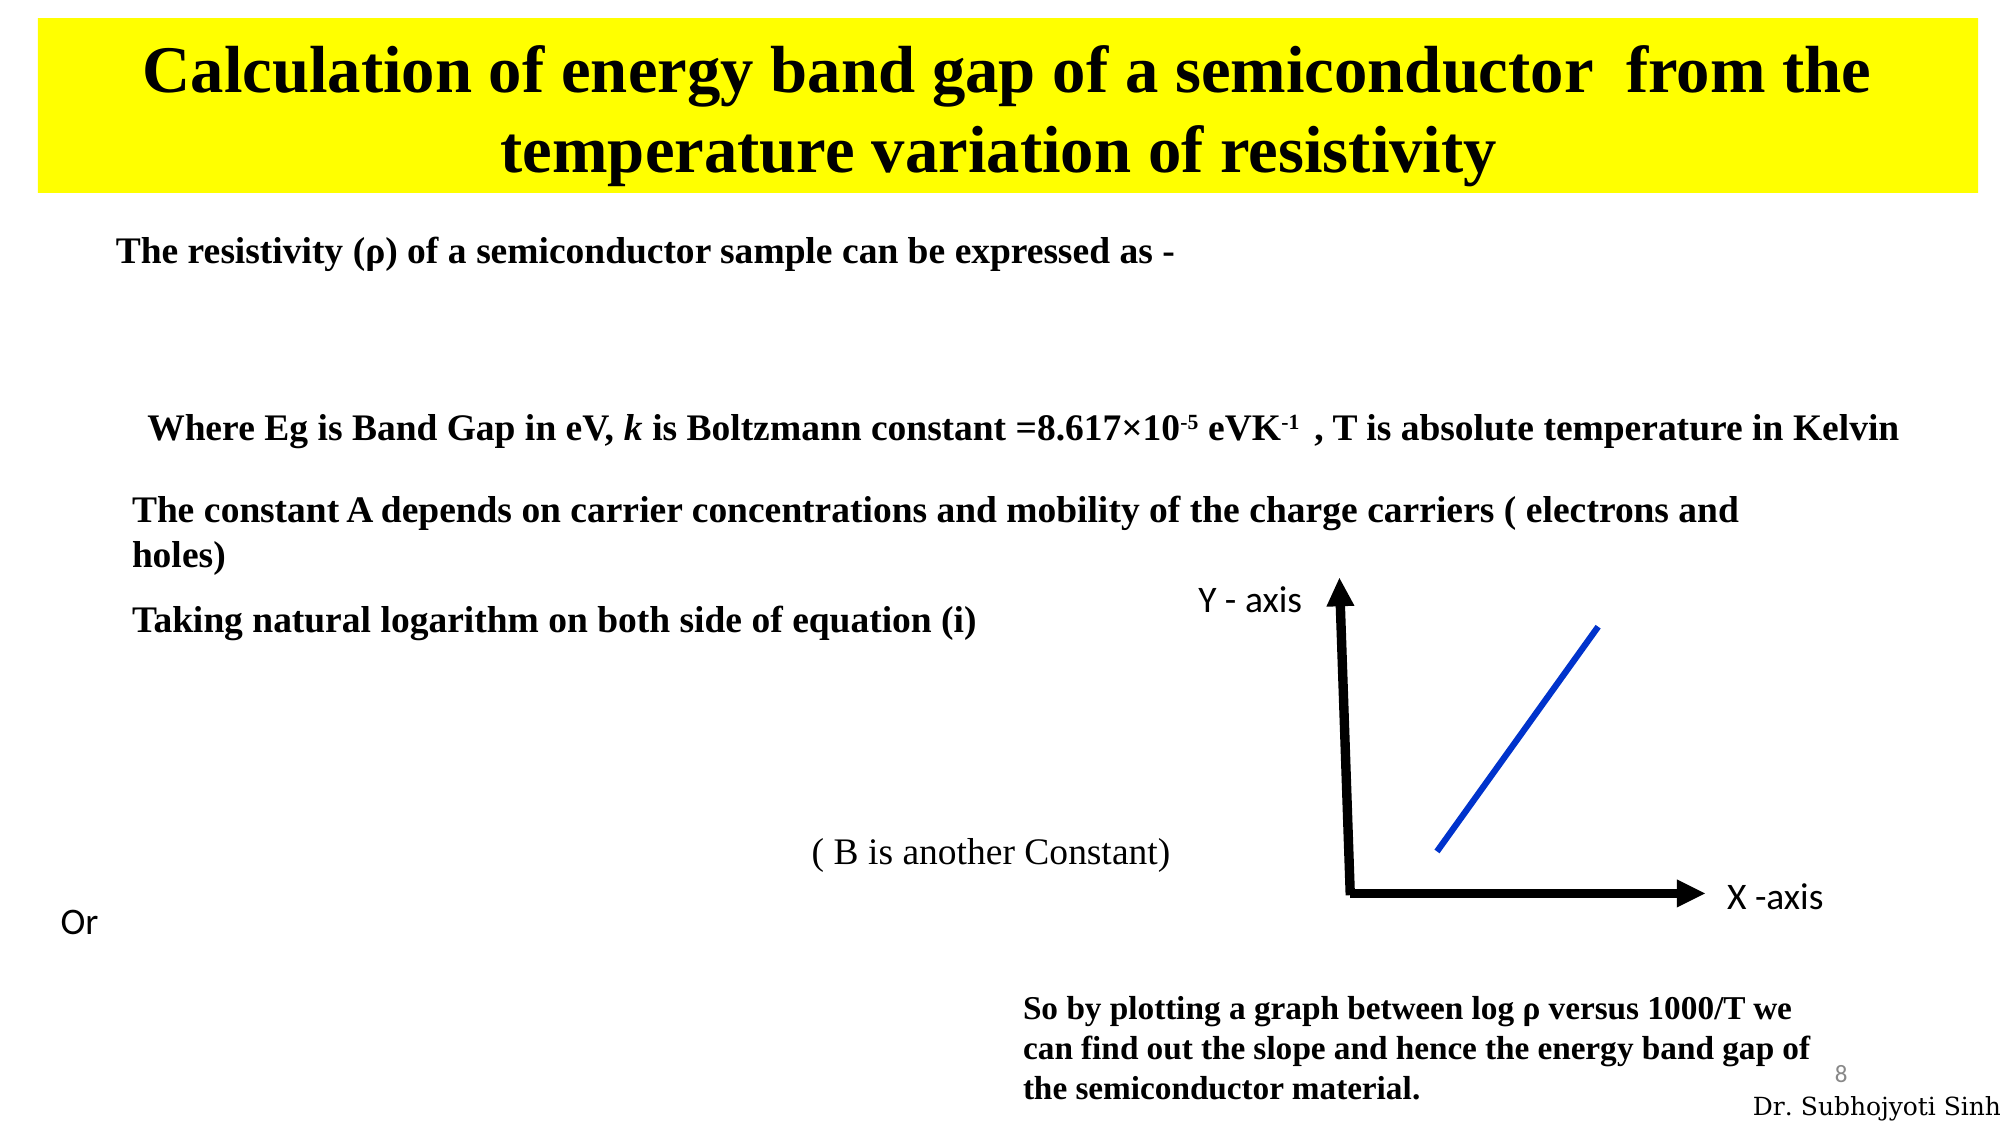

Calculation of energy band gap of a semiconductor  from the temperature variation of resistivity
The resistivity (ρ) of a semiconductor sample can be expressed as -

Where Eg is Band Gap in eV, k is Boltzmann constant =8.617×10-5 eVK-1  , T is absolute temperature in Kelvin
The constant A depends on carrier concentrations and mobility of the charge carriers ( electrons and holes)
Y - axis
Taking natural logarithm on both side of equation (i)

( B is another Constant)
X -axis
Or

So by plotting a graph between log ρ versus 1000/T we can find out the slope and hence the energy band gap of the semiconductor material.
8

Dr. Subhojyoti Sinha